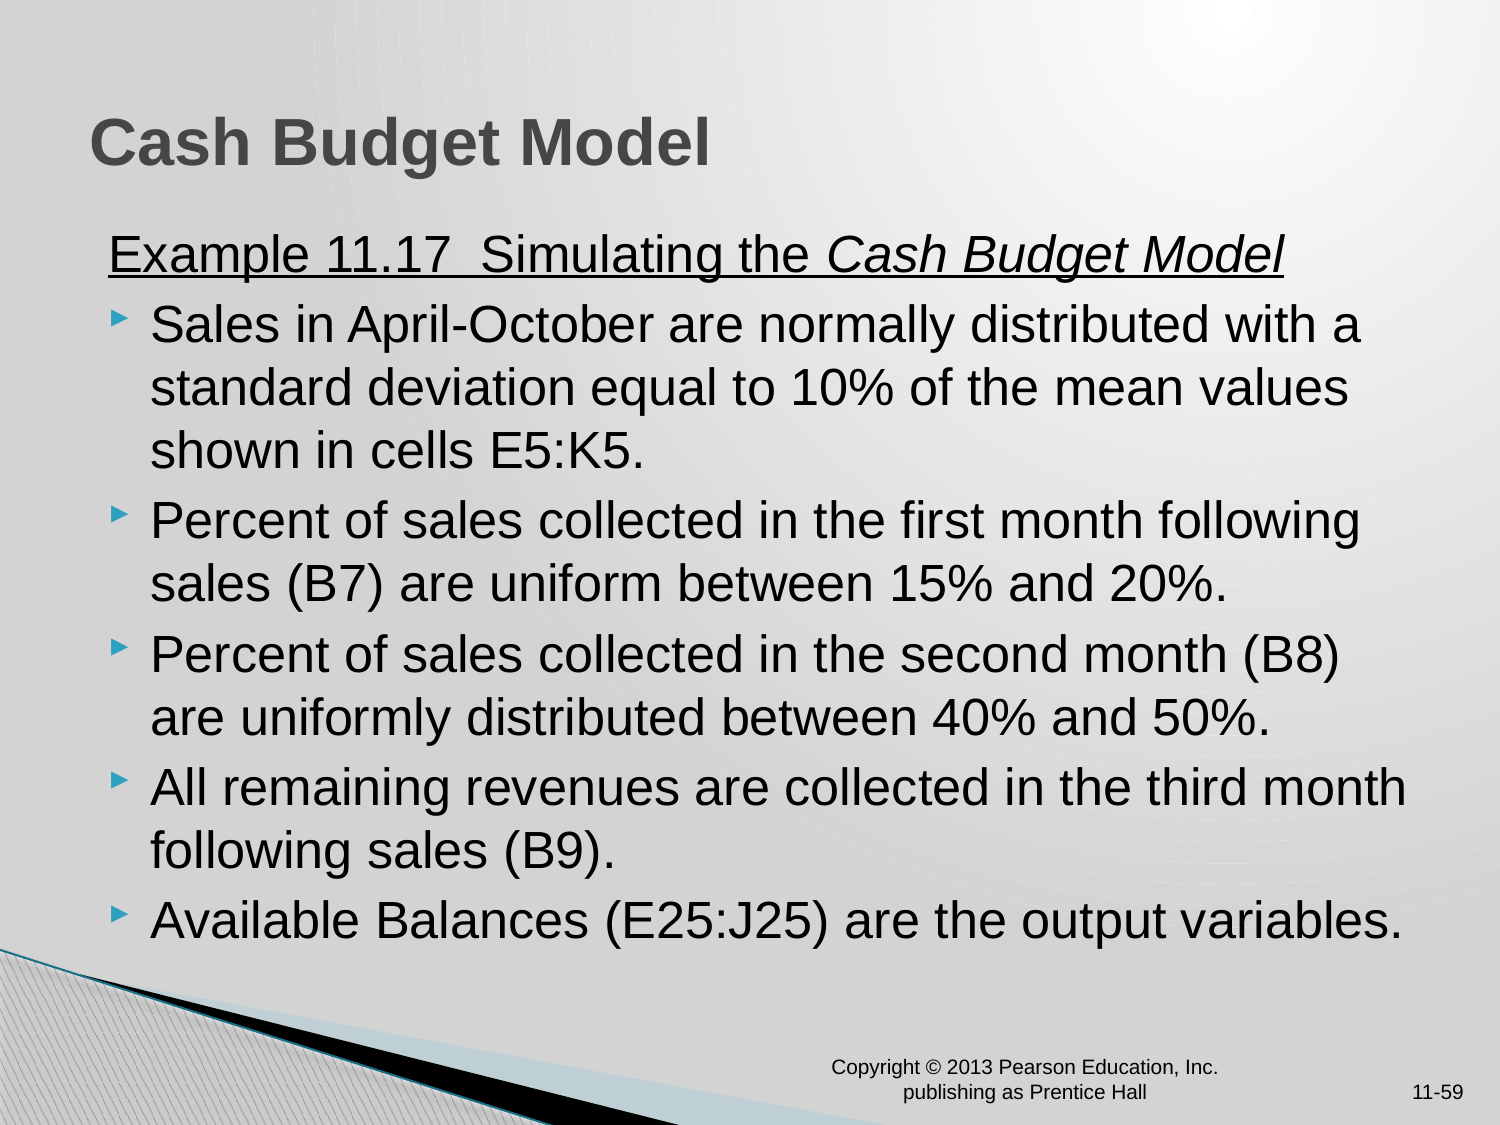

# Cash Budget Model
Example 11.17  Simulating the Cash Budget Model
Sales in April-October are normally distributed with a standard deviation equal to 10% of the mean values shown in cells E5:K5.
Percent of sales collected in the first month following sales (B7) are uniform between 15% and 20%.
Percent of sales collected in the second month (B8) are uniformly distributed between 40% and 50%.
All remaining revenues are collected in the third month following sales (B9).
Available Balances (E25:J25) are the output variables.
Copyright © 2013 Pearson Education, Inc. publishing as Prentice Hall
11-59